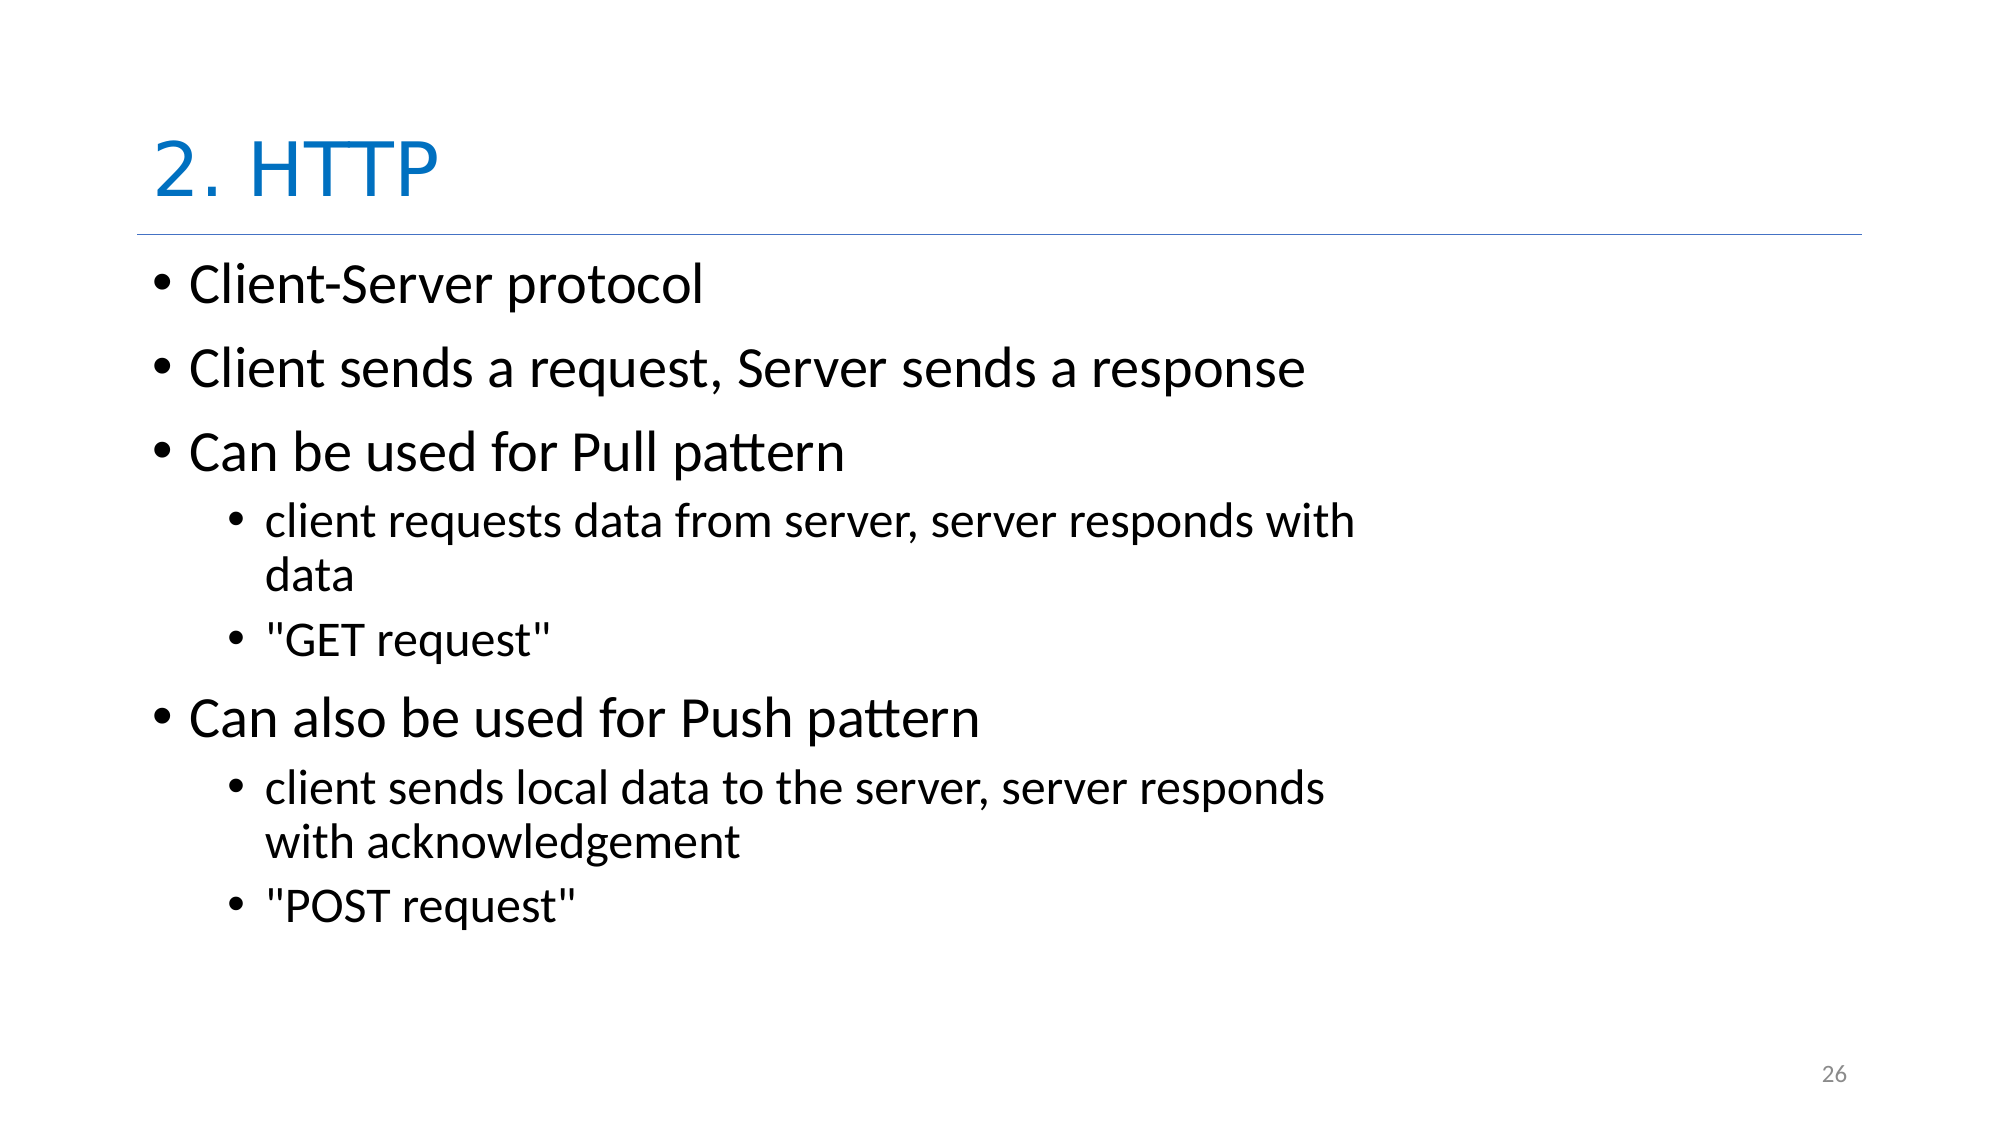

# 2. HTTP
Client-Server protocol
Client sends a request, Server sends a response
Can be used for Pull pattern
client requests data from server, server responds with data
"GET request"
Can also be used for Push pattern
client sends local data to the server, server responds with acknowledgement
"POST request"
26